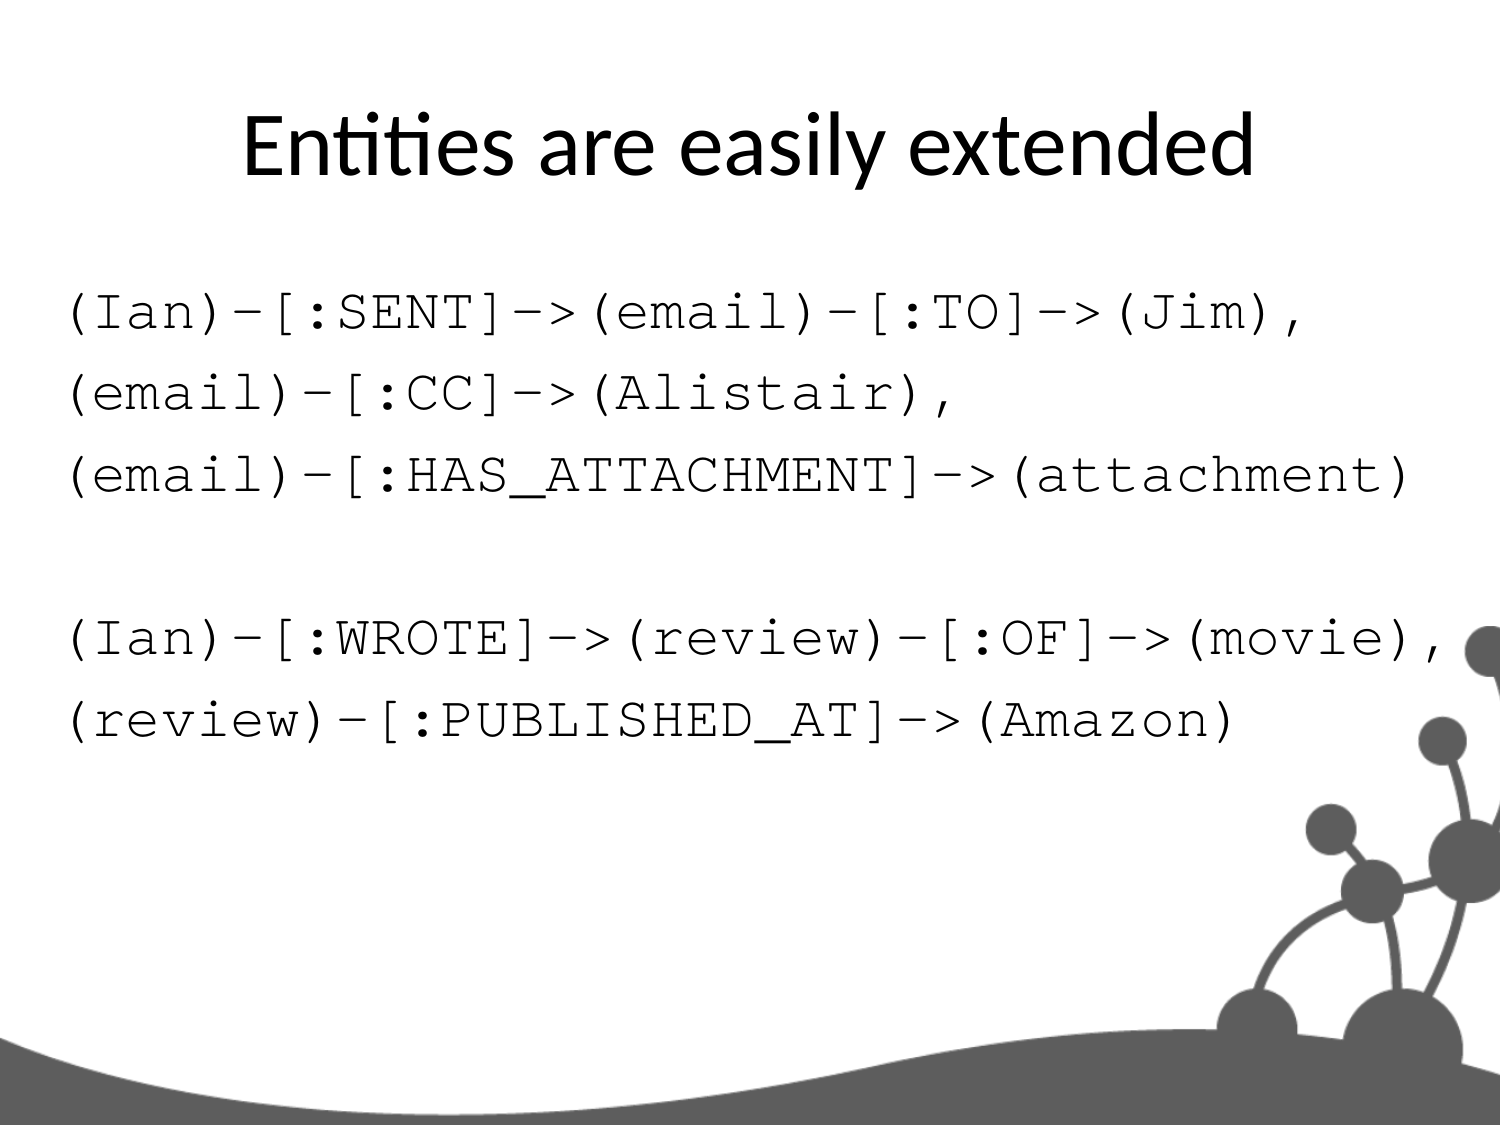

# Entities are easily extended
(Ian)-[:SENT]->(email)-[:TO]->(Jim),
(email)-[:CC]->(Alistair),
(email)-[:HAS_ATTACHMENT]->(attachment)

(Ian)-[:WROTE]->(review)-[:OF]->(movie),
(review)-[:PUBLISHED_AT]->(Amazon)